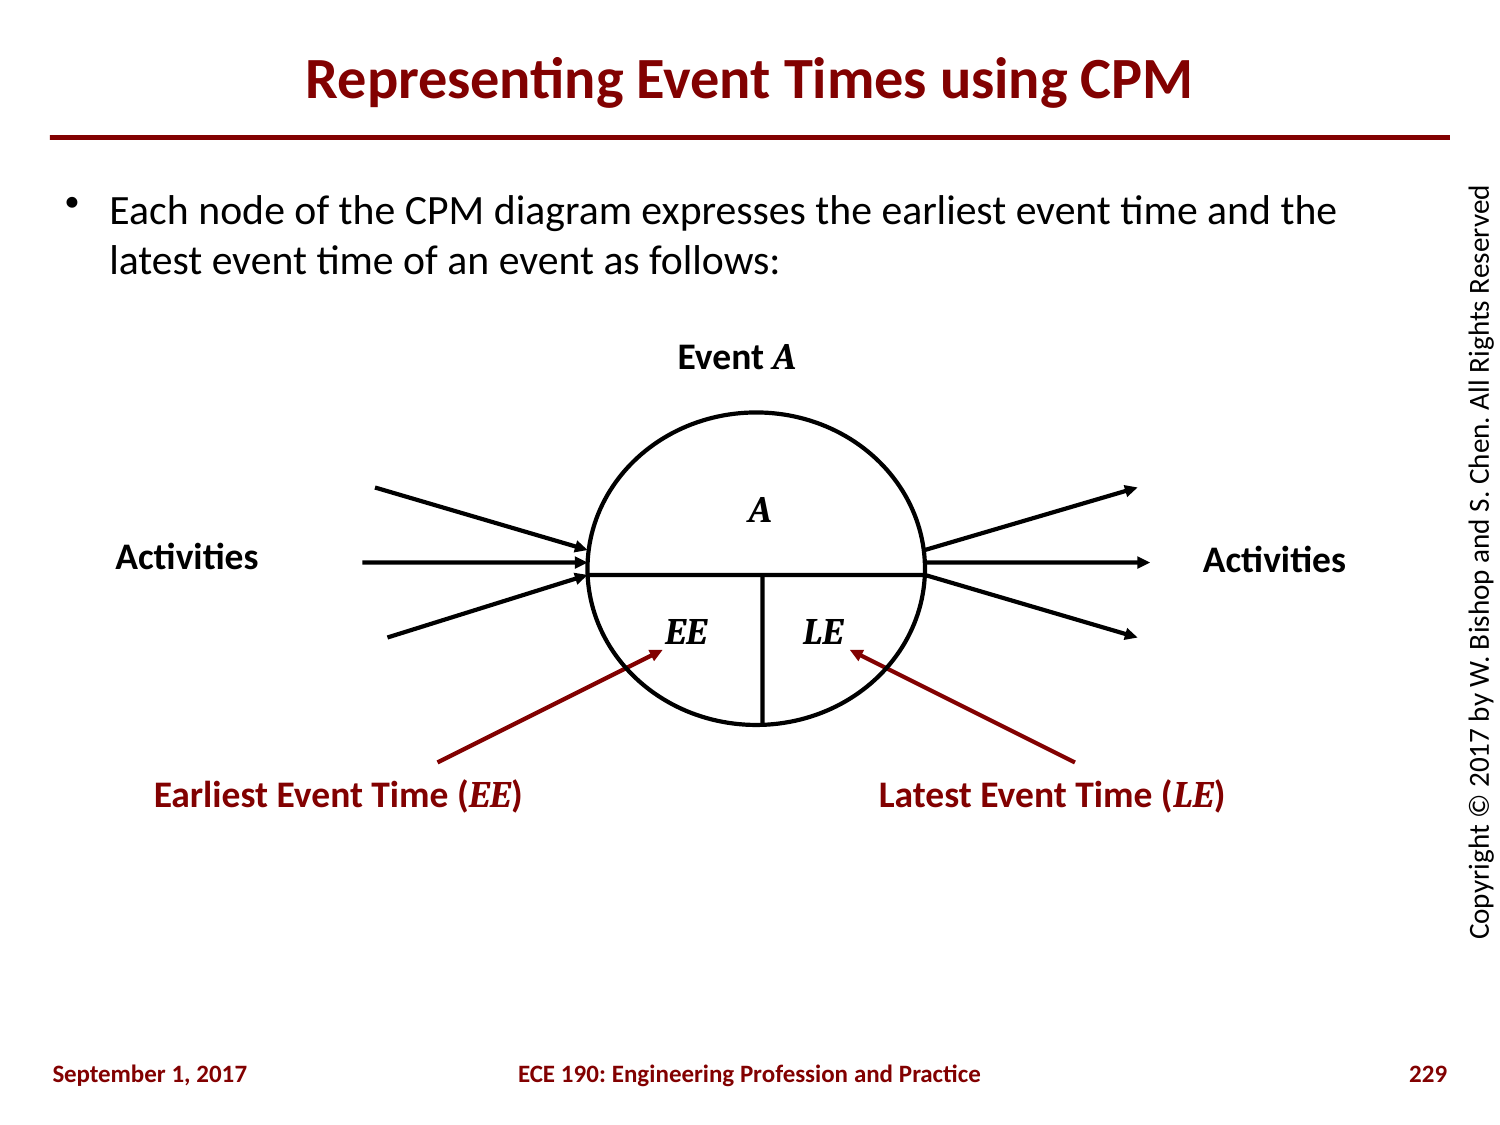

# Representing Event Times using CPM
Each node of the CPM diagram expresses the earliest event time and the latest event time of an event as follows:
Event A

A

Activities
Activities

EE
LE

Earliest Event Time (EE)

Latest Event Time (LE)
September 1, 2017
ECE 190: Engineering Profession and Practice
229